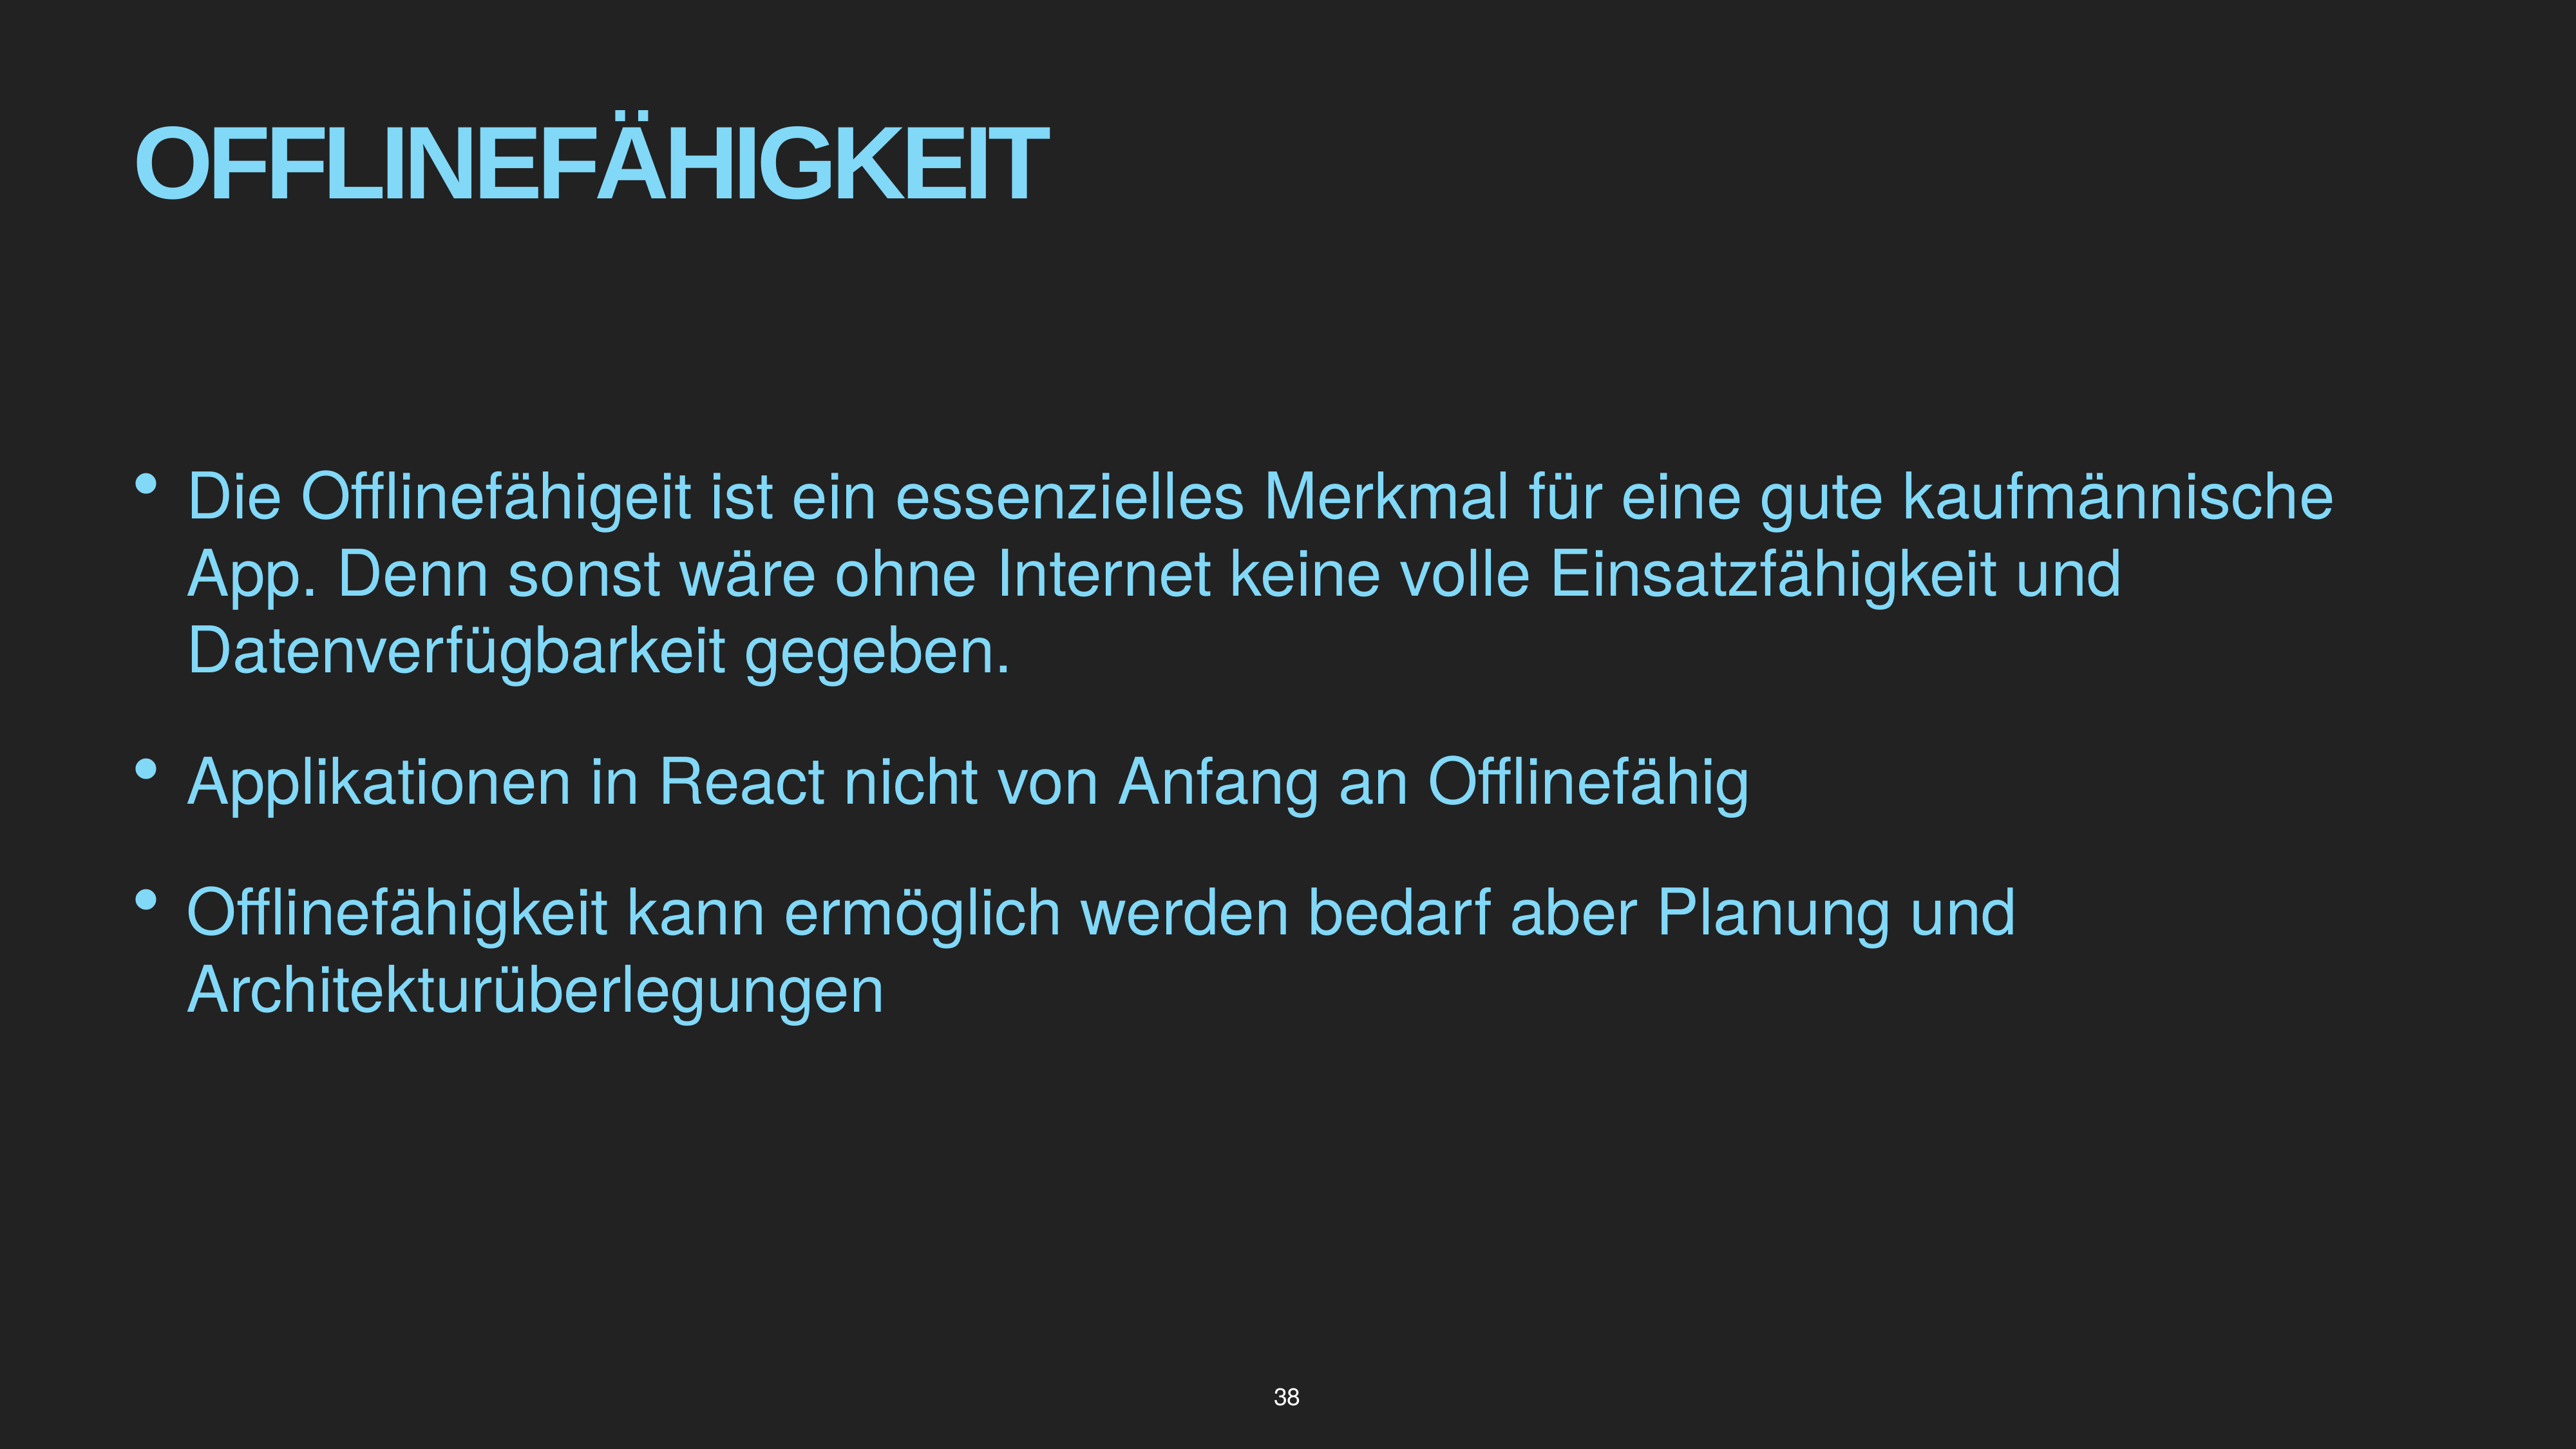

# Offlinefähigkeit
Die Offlinefähigeit ist ein essenzielles Merkmal für eine gute kaufmännische App. Denn sonst wäre ohne Internet keine volle Einsatzfähigkeit und Datenverfügbarkeit gegeben.
Applikationen in React nicht von Anfang an Offlinefähig
Offlinefähigkeit kann ermöglich werden bedarf aber Planung und Architekturüberlegungen
38